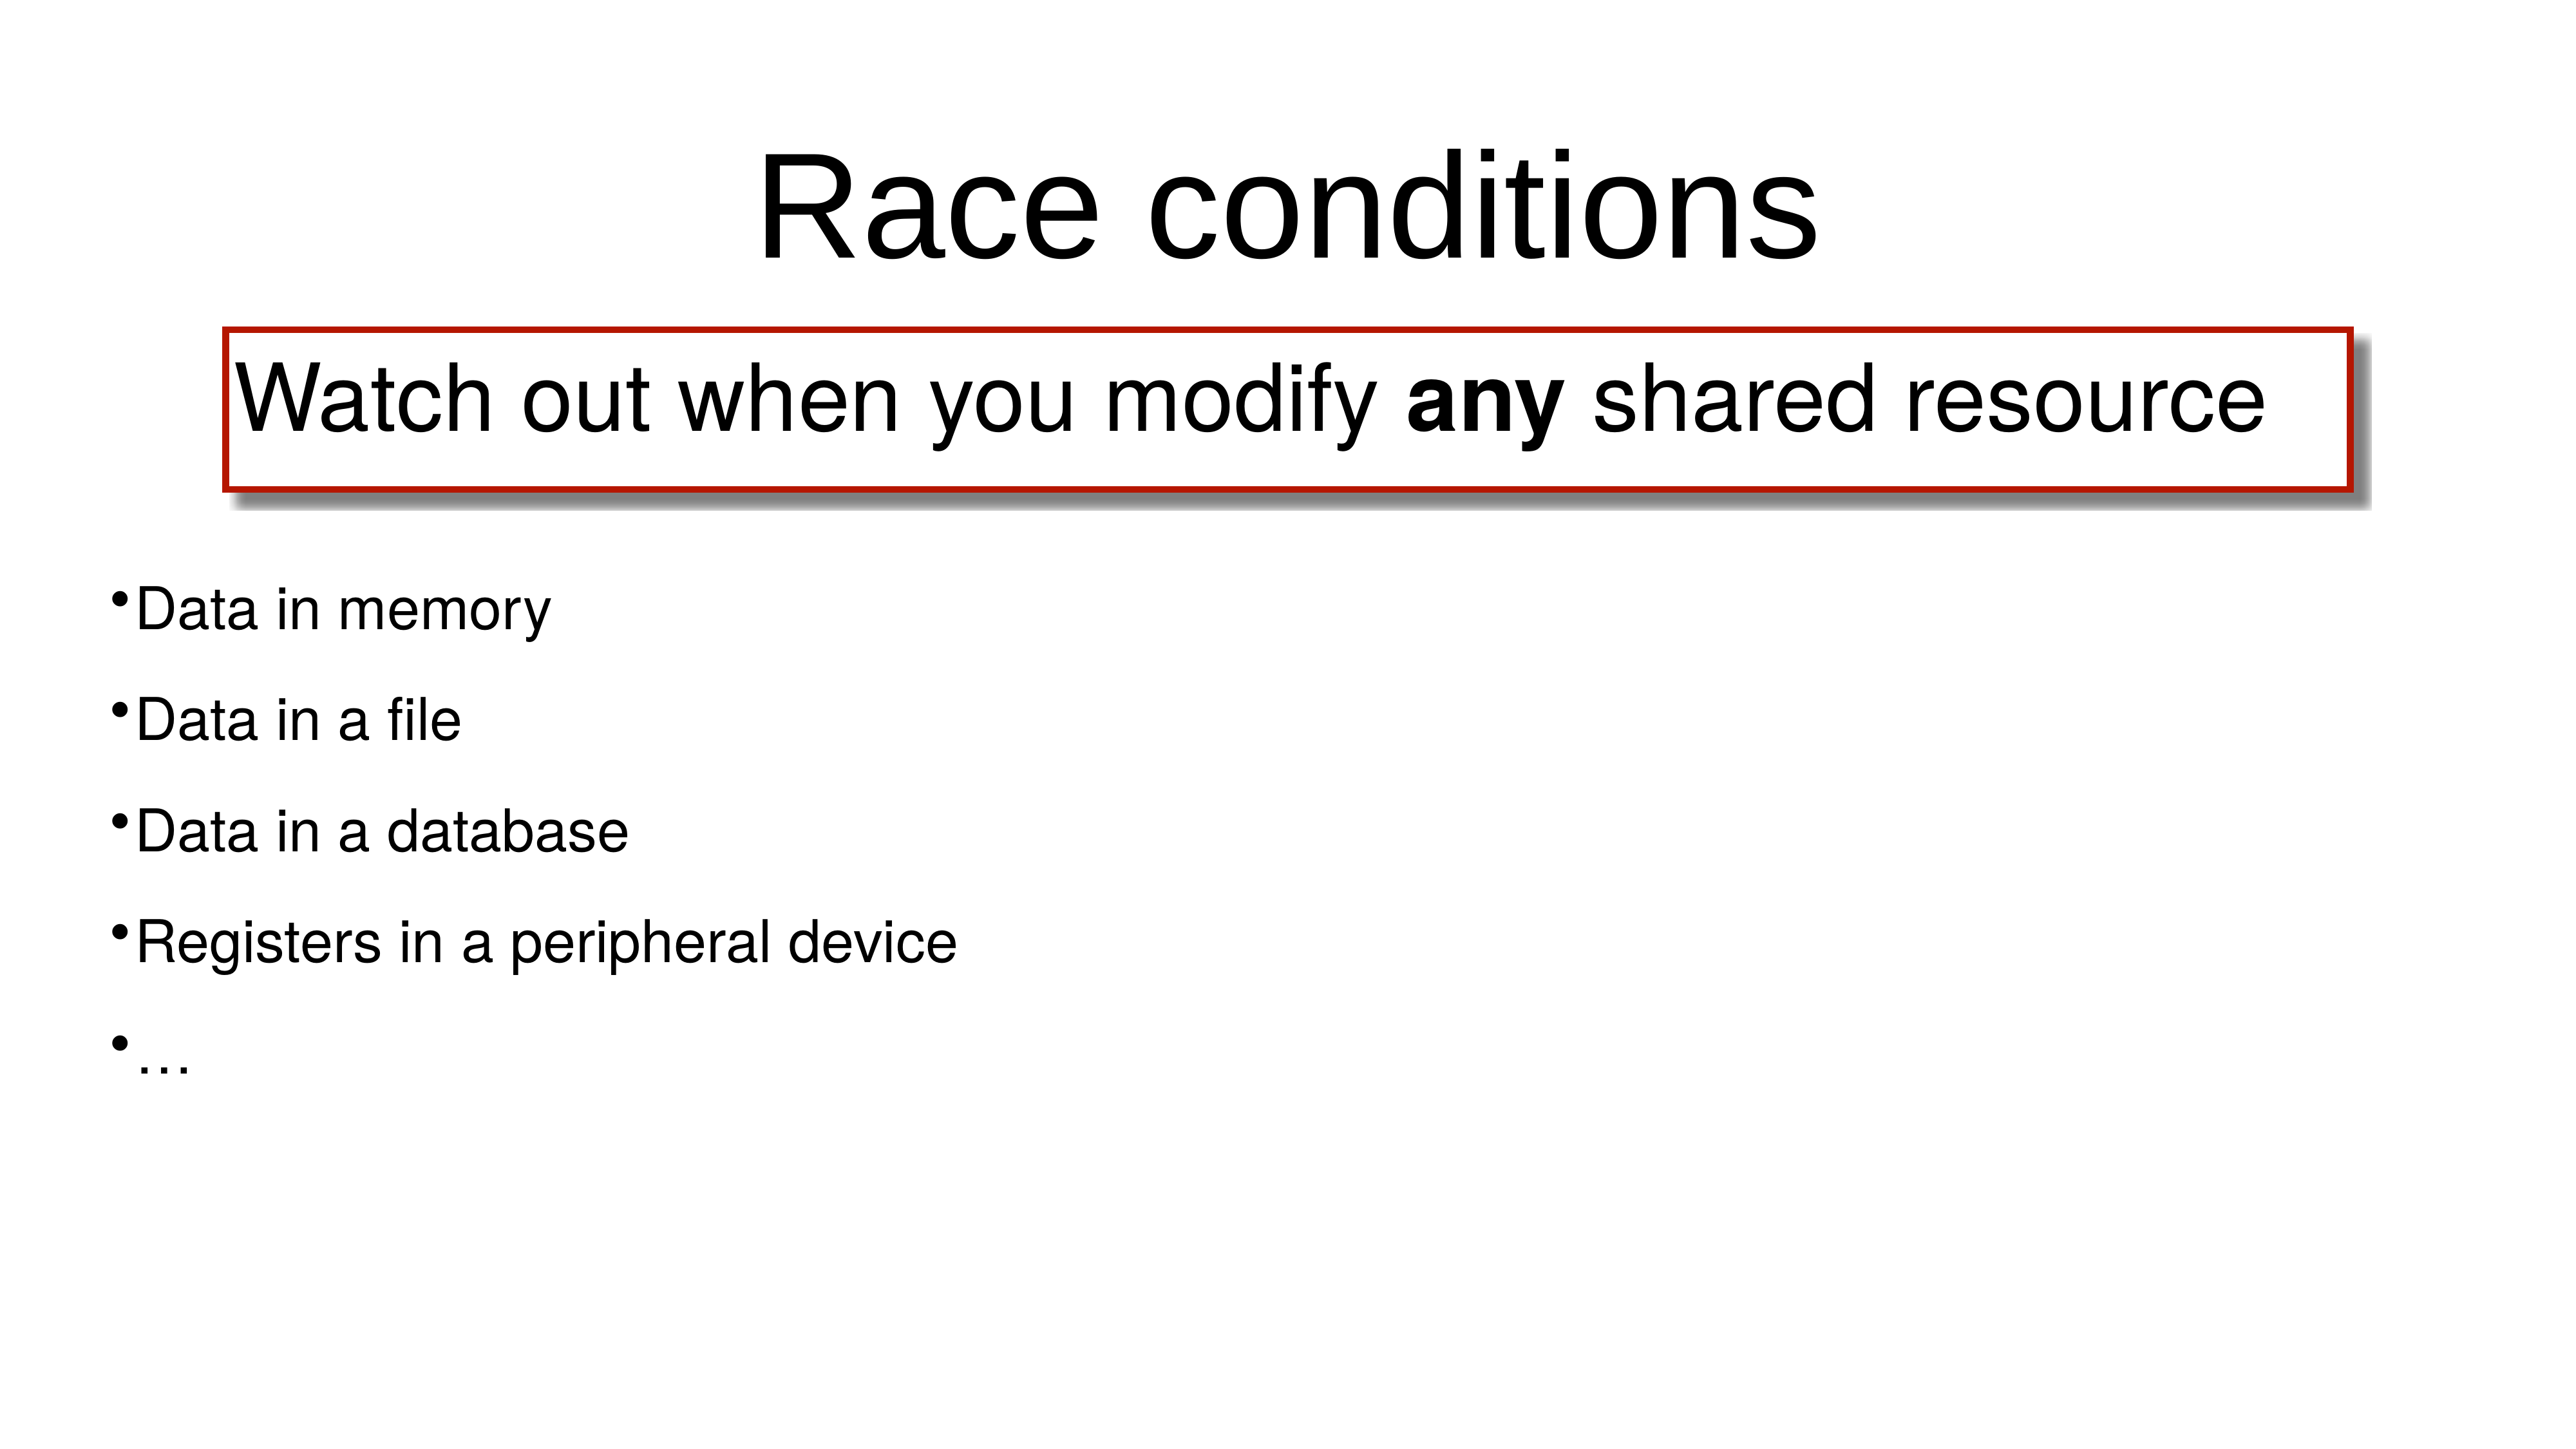

# Race conditions
Watch out when you modify any shared resource
Data in memory
Data in a file
Data in a database
Registers in a peripheral device
…
20